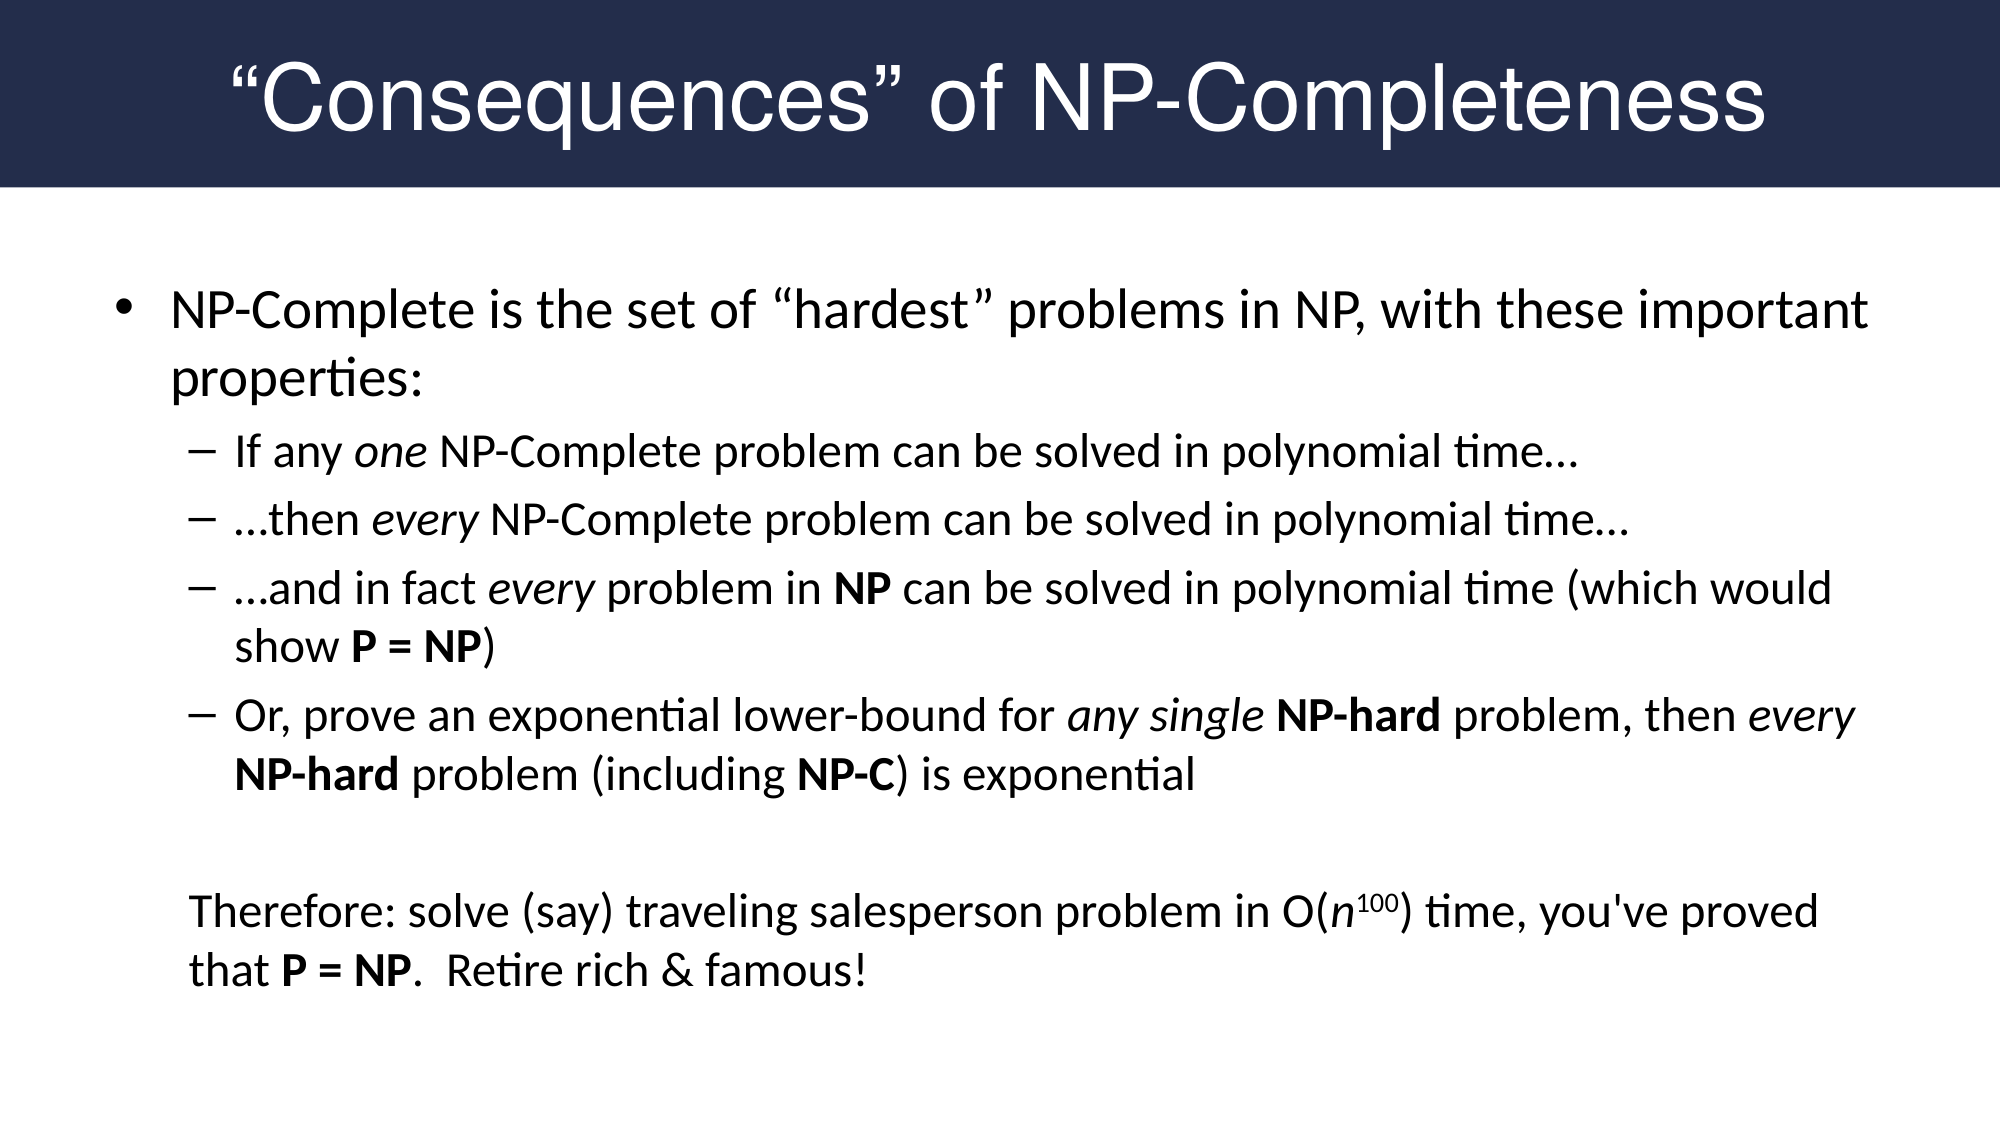

# “Consequences” of NP-Completeness
NP-Complete is the set of “hardest” problems in NP, with these important properties:
If any one NP-Complete problem can be solved in polynomial time…
…then every NP-Complete problem can be solved in polynomial time…
…and in fact every problem in NP can be solved in polynomial time (which would show P = NP)
Or, prove an exponential lower-bound for any single NP-hard problem, then every  NP-hard problem (including NP-C) is exponential

Therefore: solve (say) traveling salesperson problem in O(n100) time, you've proved that P = NP.  Retire rich & famous!